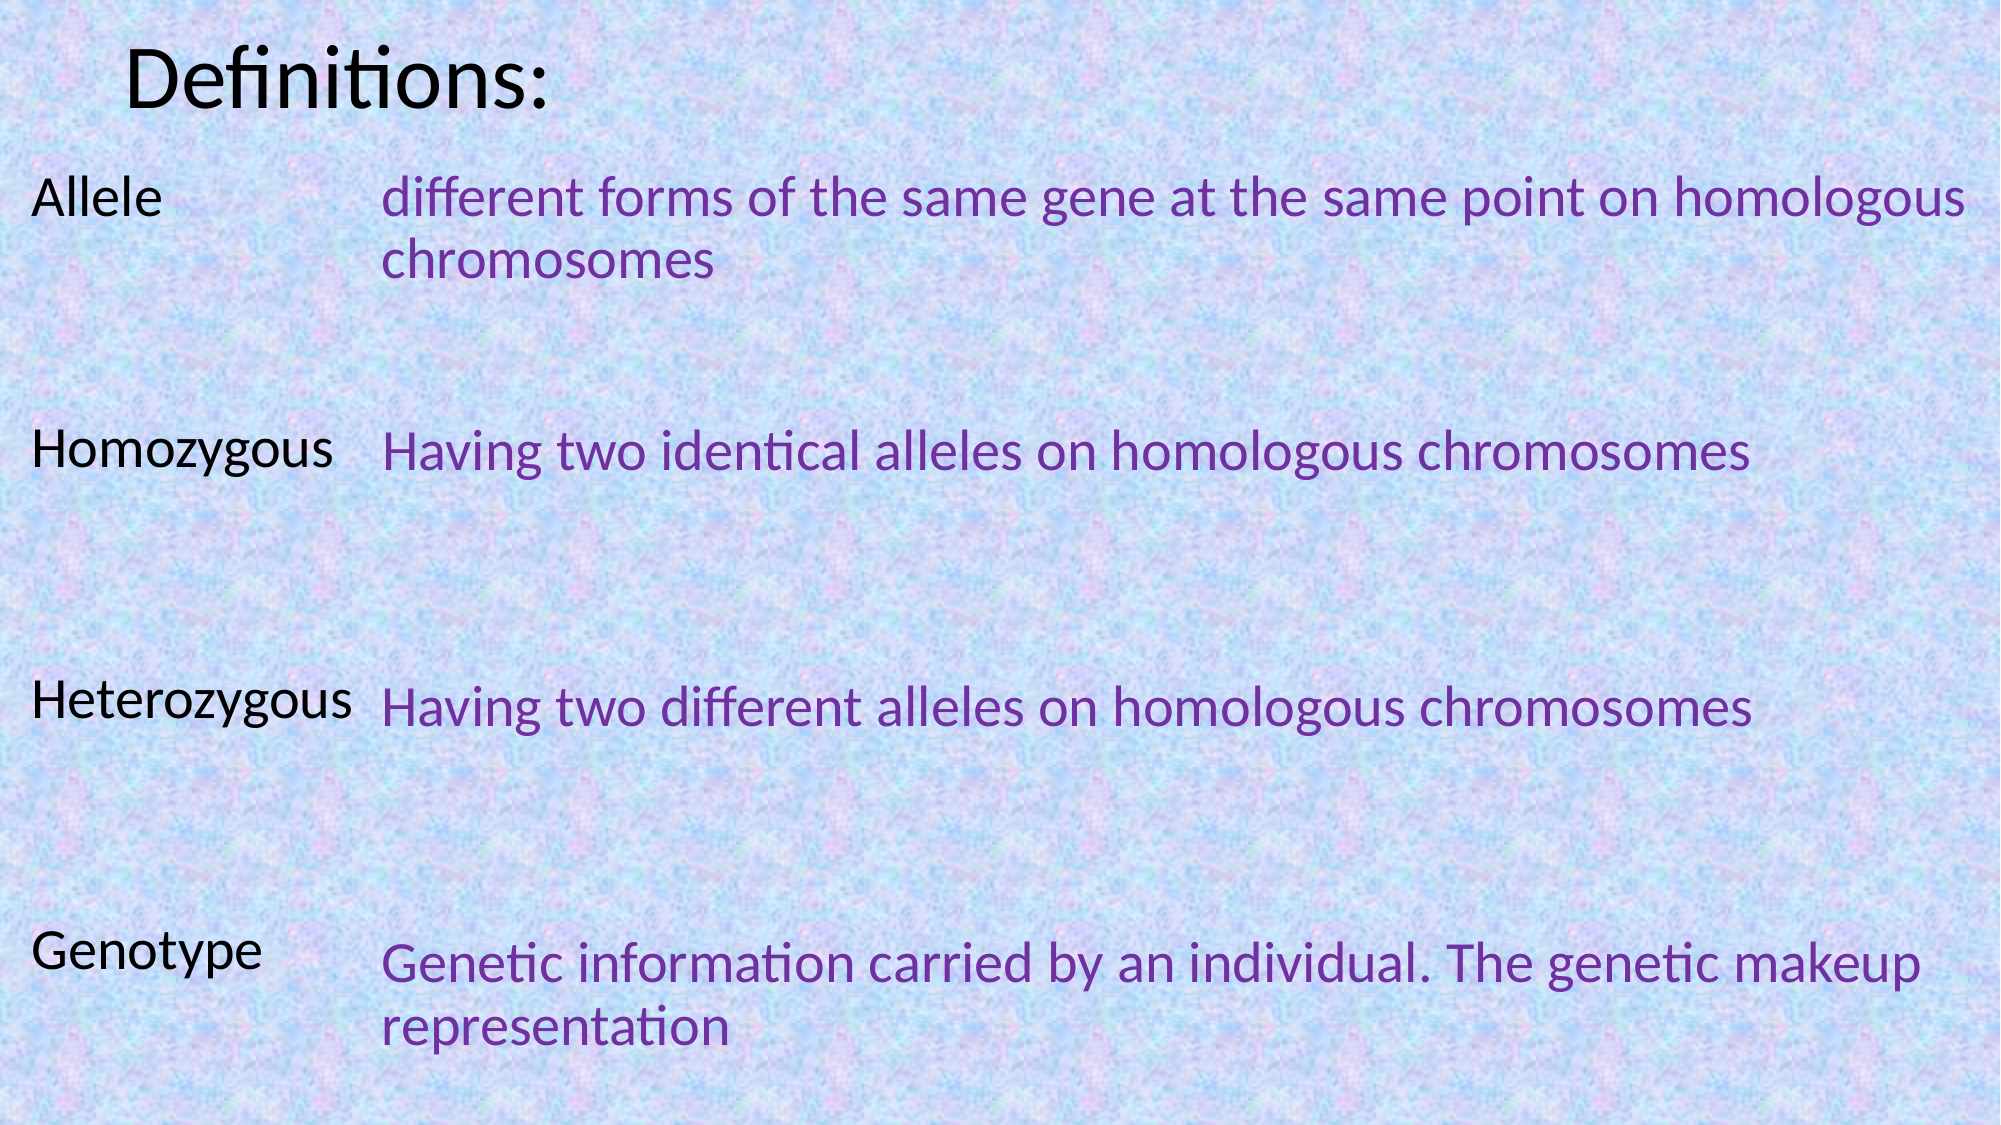

# Definitions:
different forms of the same gene at the same point on homologous chromosomes
Allele

Homozygous

Heterozygous

Genotype

Having two identical alleles on homologous chromosomes
Having two different alleles on homologous chromosomes
Genetic information carried by an individual. The genetic makeup representation